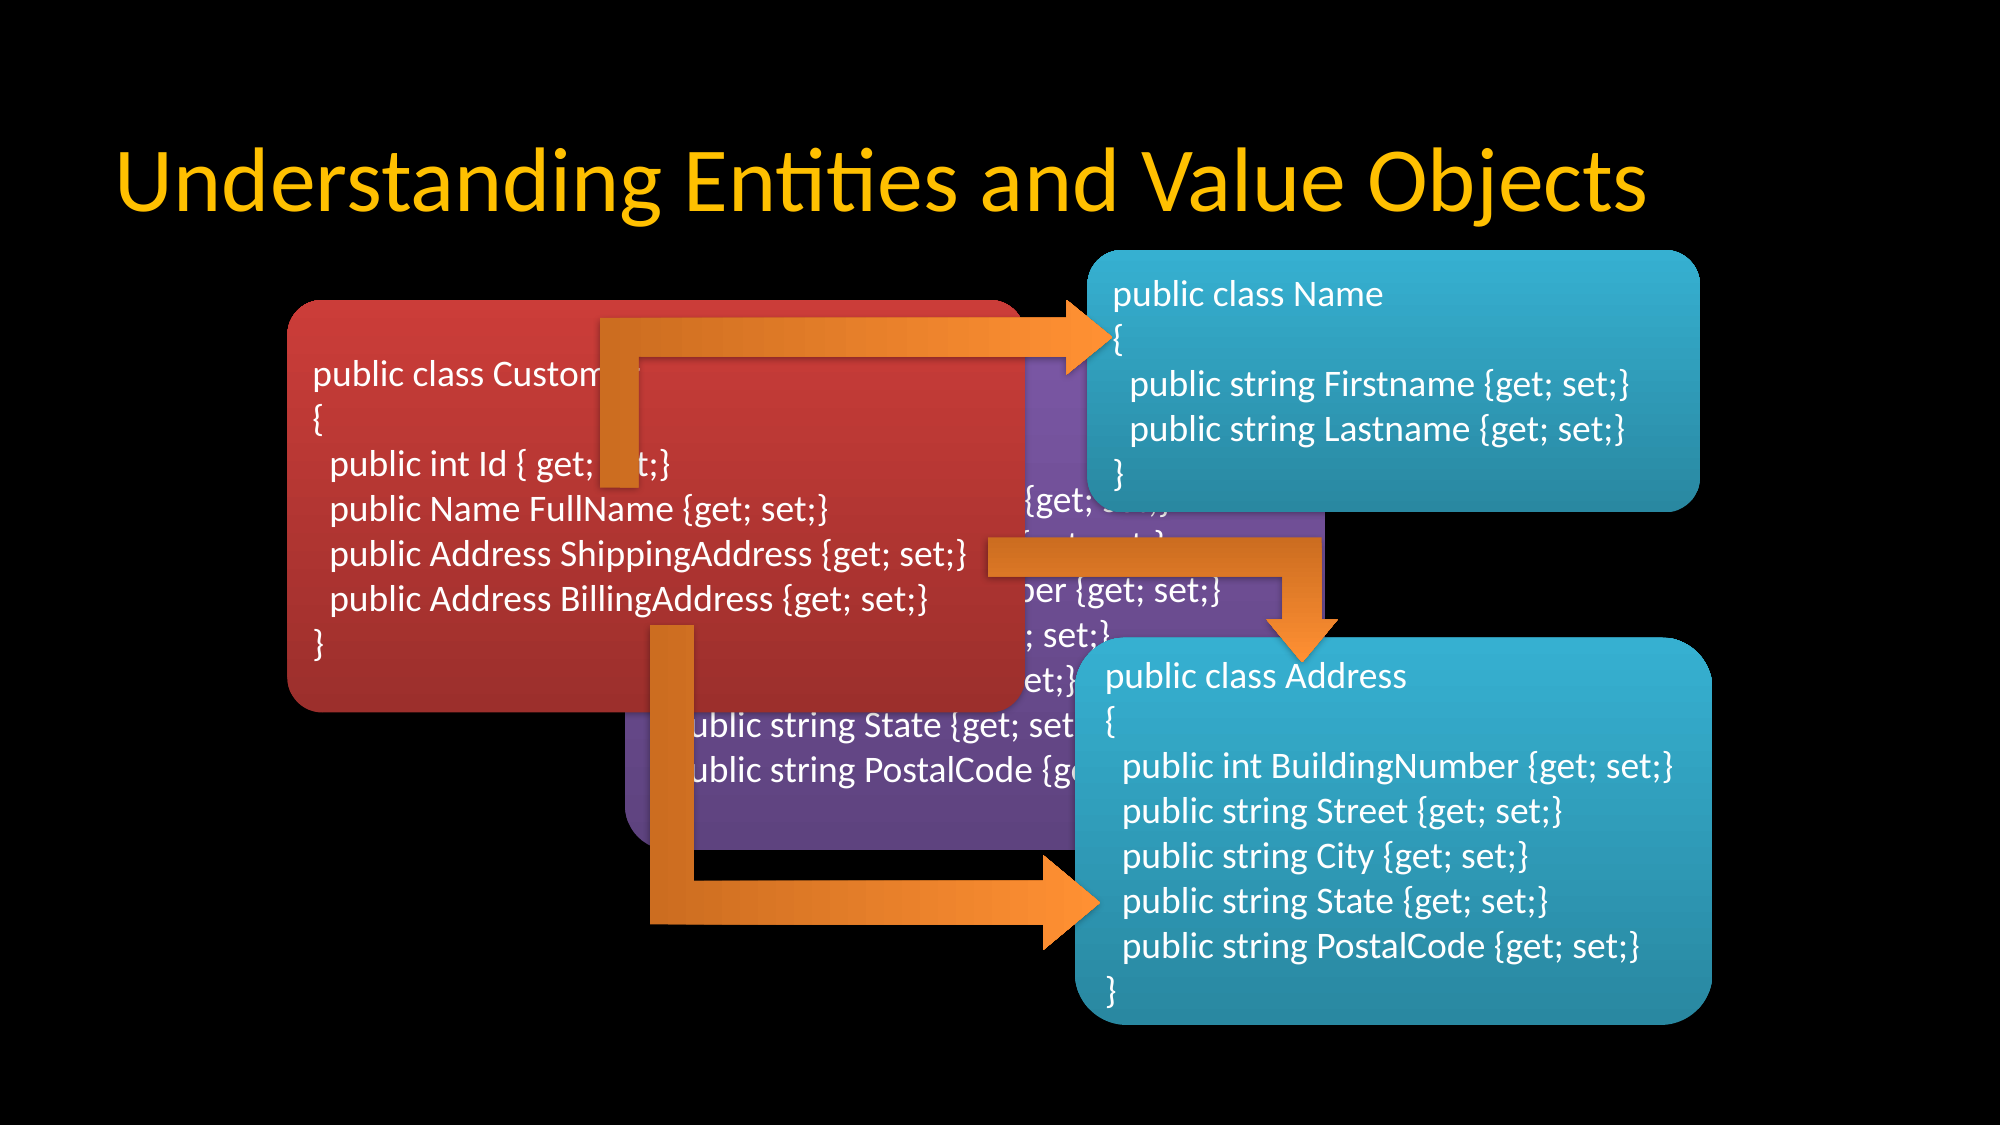

# Understanding Entities and Value Objects

public class Name
{
  public string Firstname {get; set;}
  public string Lastname {get; set;}
}
public class Customer
{
  public int Id { get; set;}
  public Name FullName {get; set;}
  public Address ShippingAddress {get; set;}
  public Address BillingAddress {get; set;}
}
public class Customer
{
  public int Id { get; set;}
  public string Firstname {get; set;}
  public string Lastname {get; set;}
  public int BuildingNumber {get; set;}
  public string Street {get; set;}
  public string City {get; set;}
  public string State {get; set;}
  public string PostalCode {get; set;}
}

public class Address
{
  public int BuildingNumber {get; set;}
  public string Street {get; set;}
  public string City {get; set;}
  public string State {get; set;}
  public string PostalCode {get; set;}
}